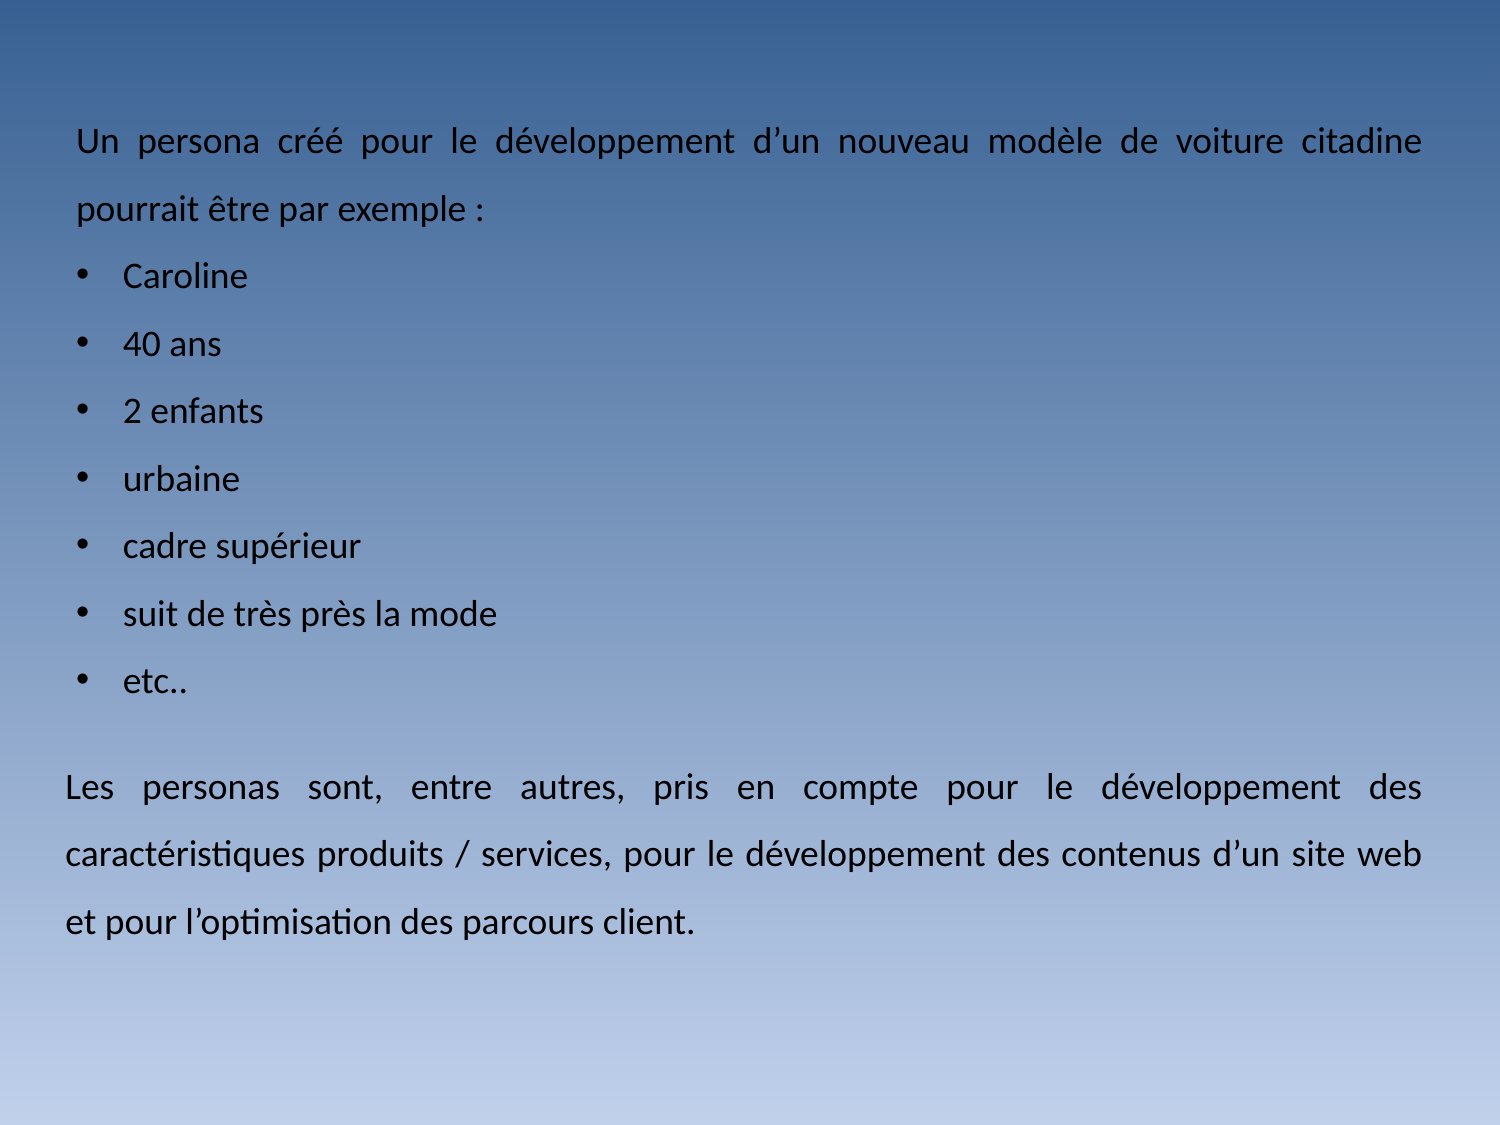

Un persona créé pour le développement d’un nouveau modèle de voiture citadine pourrait être par exemple :
Caroline
40 ans
2 enfants
urbaine
cadre supérieur
suit de très près la mode
etc..
Les personas sont, entre autres, pris en compte pour le développement des caractéristiques produits / services, pour le développement des contenus d’un site web et pour l’optimisation des parcours client.